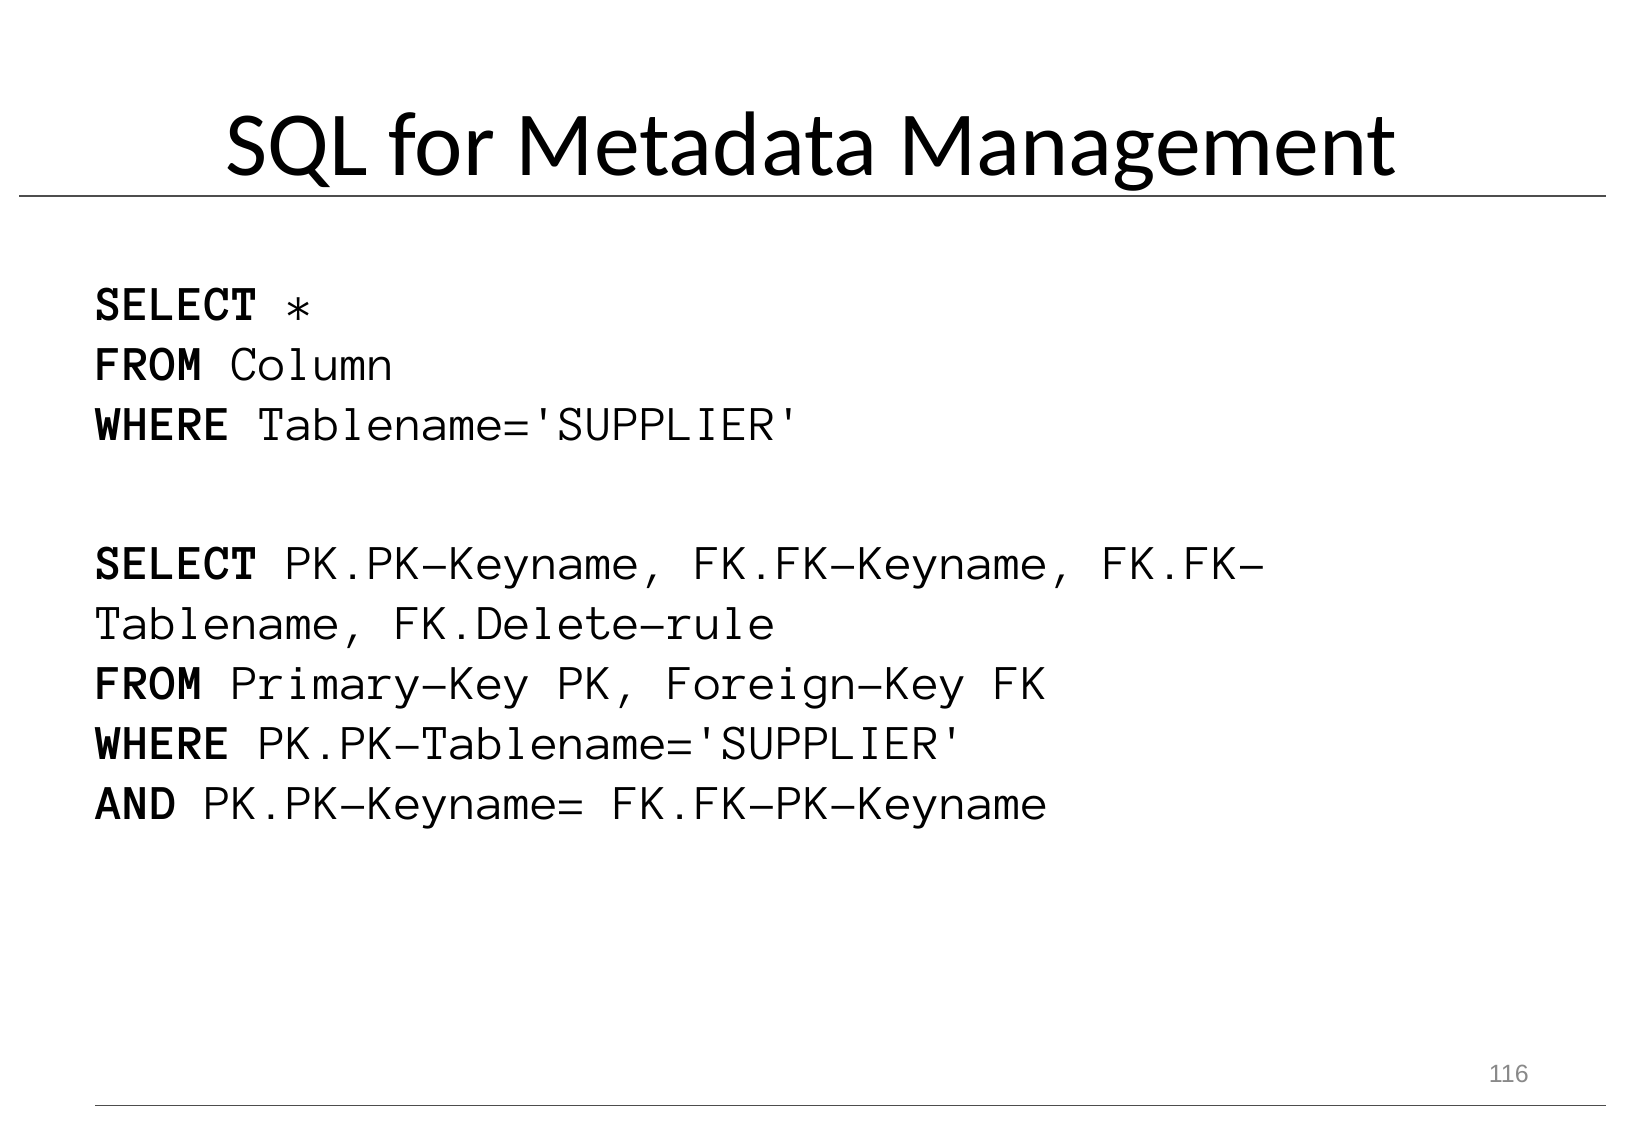

# SQL for Metadata Management
SELECT *
FROM Column
WHERE Tablename='SUPPLIER'

SELECT PK.PK-Keyname, FK.FK-Keyname, FK.FK-Tablename, FK.Delete-rule
FROM Primary-Key PK, Foreign-Key FK
WHERE PK.PK-Tablename='SUPPLIER'
AND PK.PK-Keyname= FK.FK-PK-Keyname

116